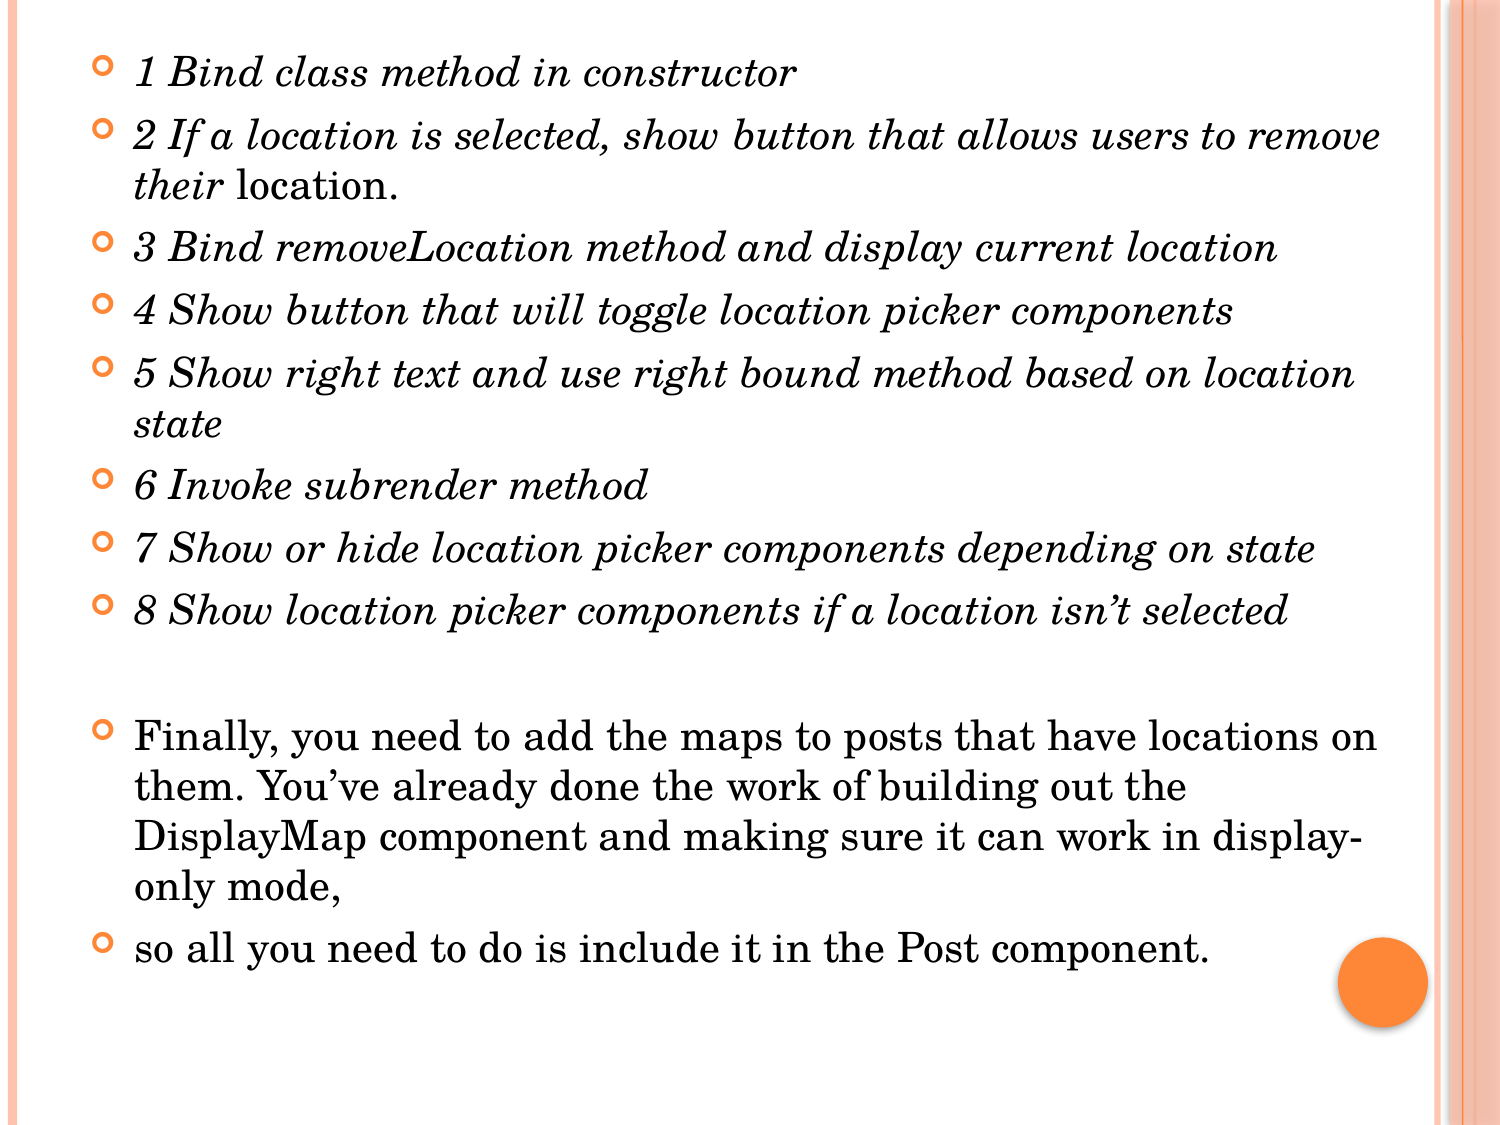

1 Bind class method in constructor
2 If a location is selected, show button that allows users to remove their location.
3 Bind removeLocation method and display current location
4 Show button that will toggle location picker components
5 Show right text and use right bound method based on location state
6 Invoke subrender method
7 Show or hide location picker components depending on state
8 Show location picker components if a location isn’t selected

Finally, you need to add the maps to posts that have locations on them. You’ve already done the work of building out the  DisplayMap component and making sure it can work in display-only mode,
so all you need to do is include it in the Post component.